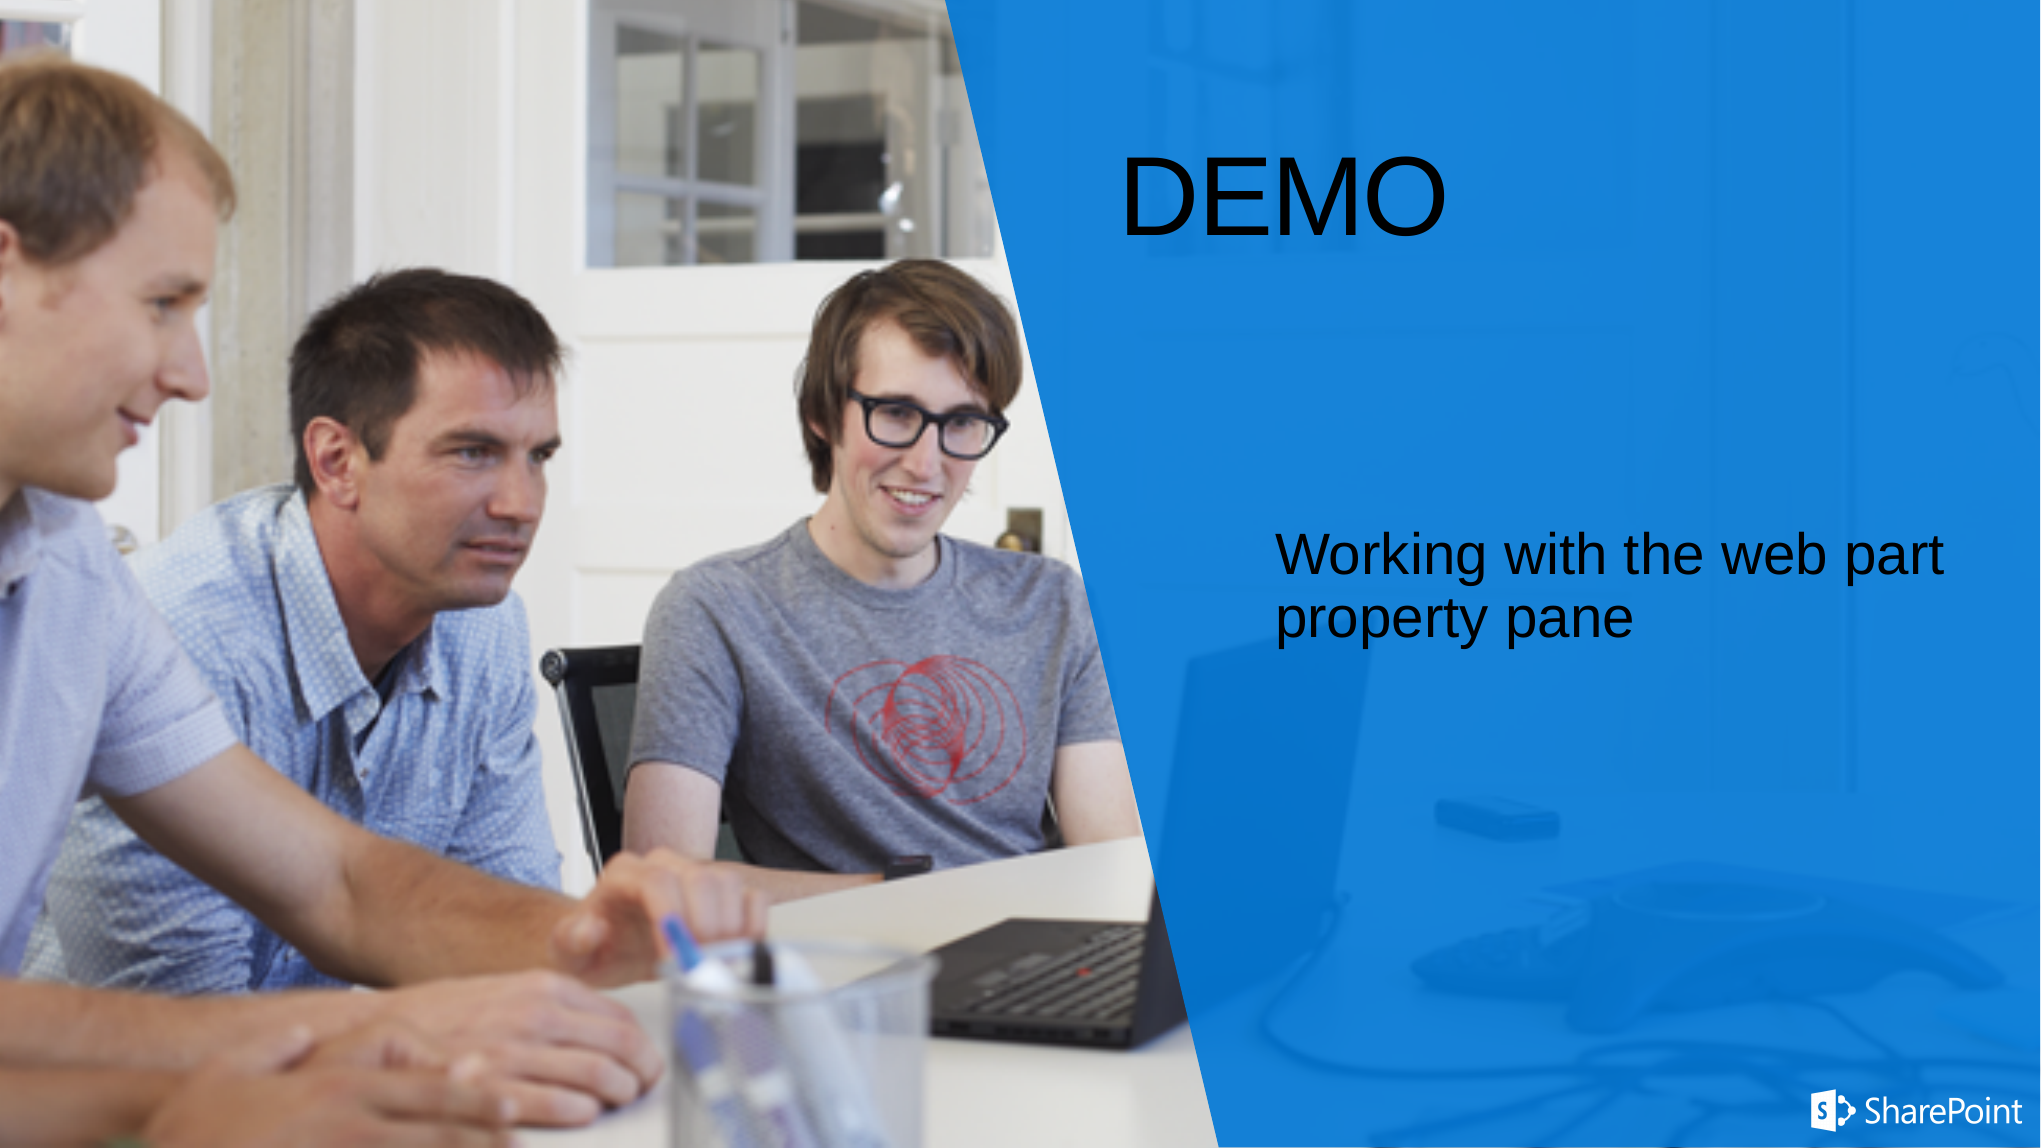

# DEMO
Working with the web part property pane